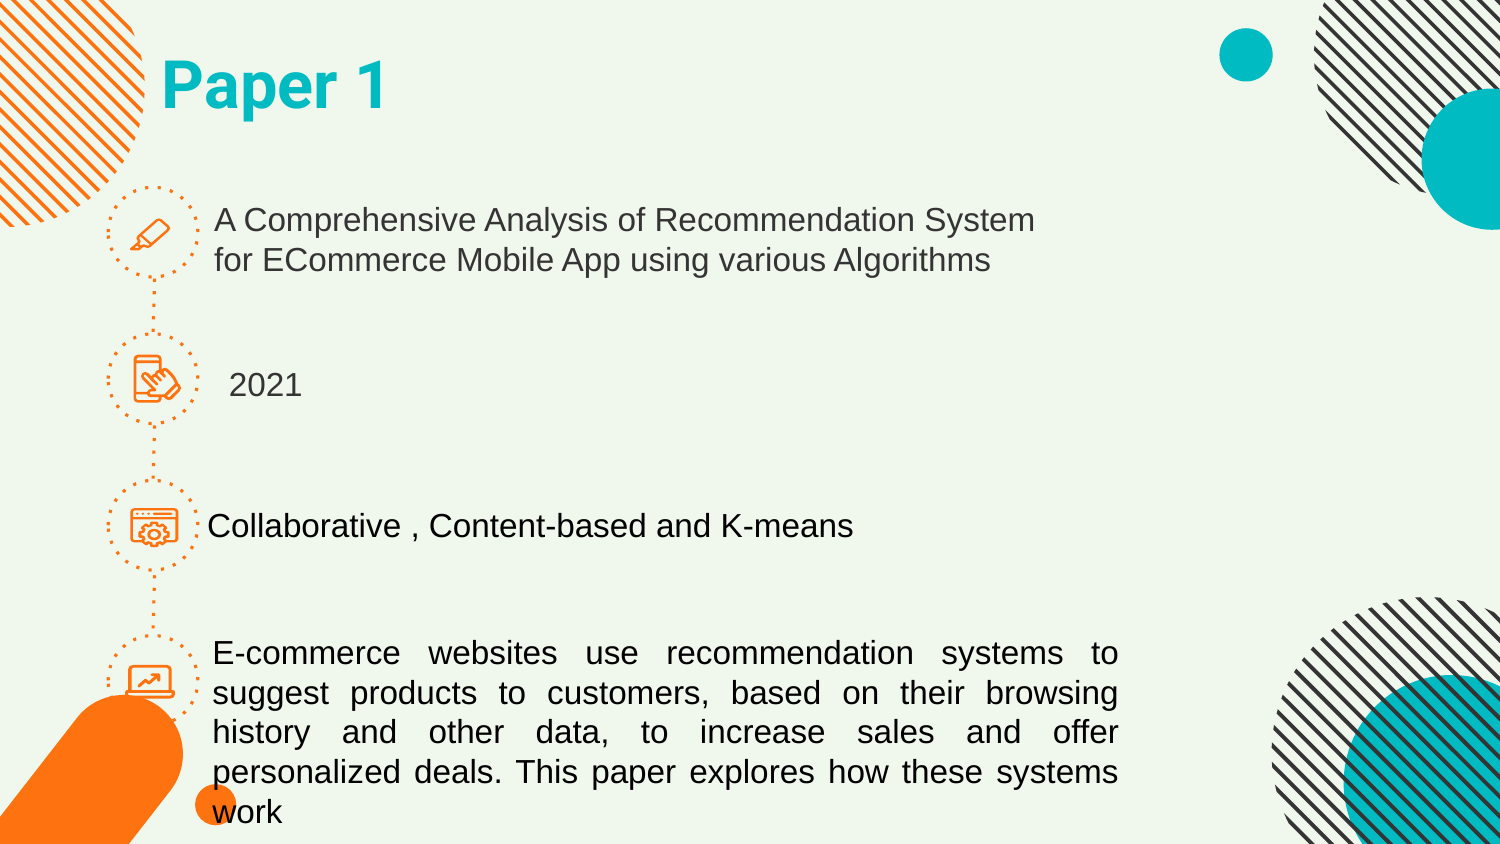

# Paper 1
A Comprehensive Analysis of Recommendation System for ECommerce Mobile App using various Algorithms

2021

Collaborative , Content-based and K-means

E-commerce websites use recommendation systems to suggest products to customers, based on their browsing history and other data, to increase sales and offer personalized deals. This paper explores how these systems work